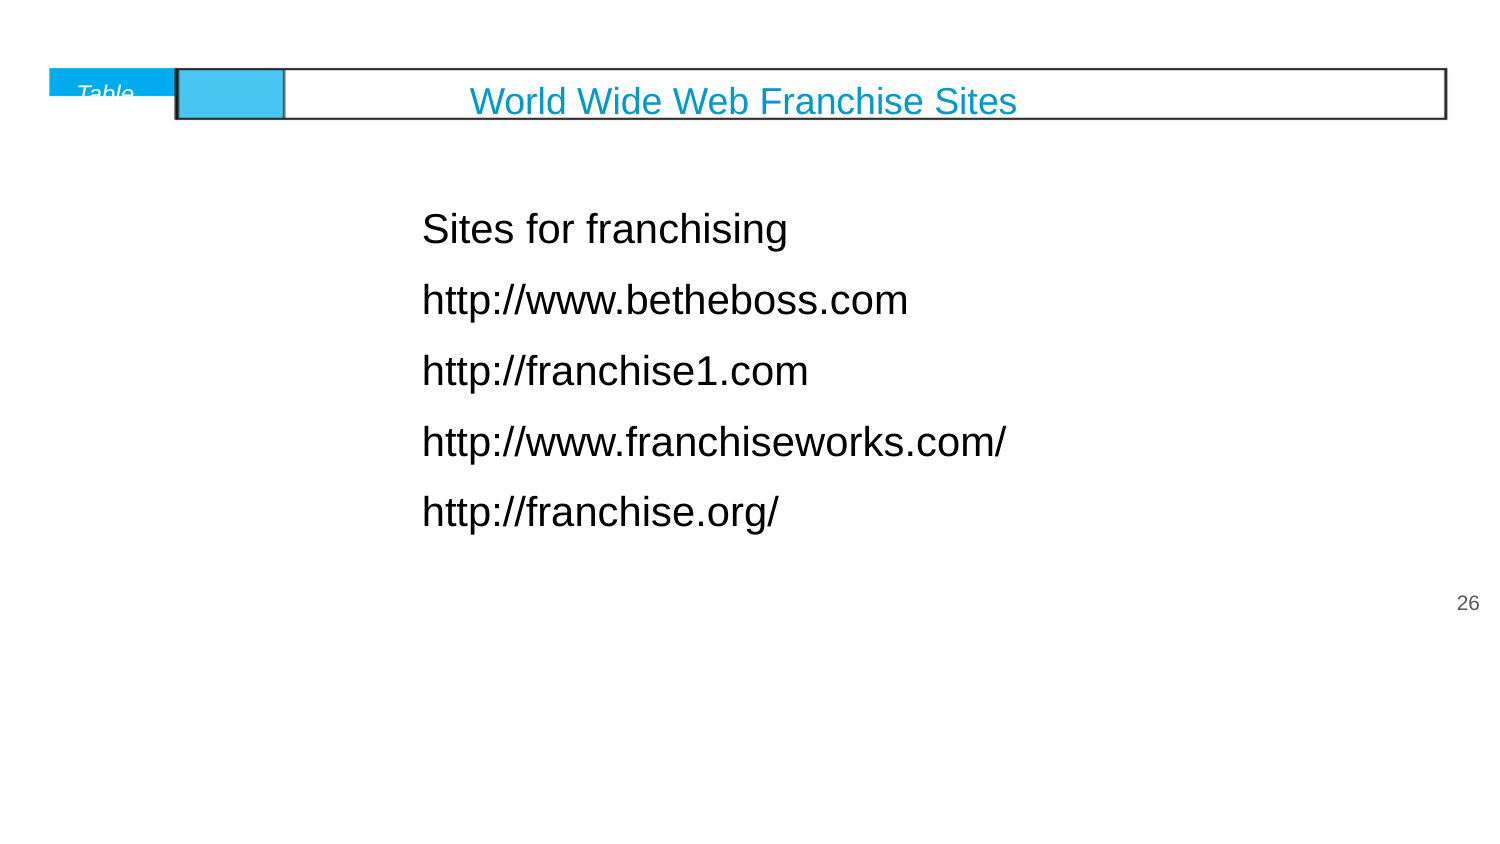

# Table	7.4	World Wide Web Franchise Sites
Sites for franchising
http://www.betheboss.com
http://franchise1.com
http://www.franchiseworks.com/
http://franchise.org/

26